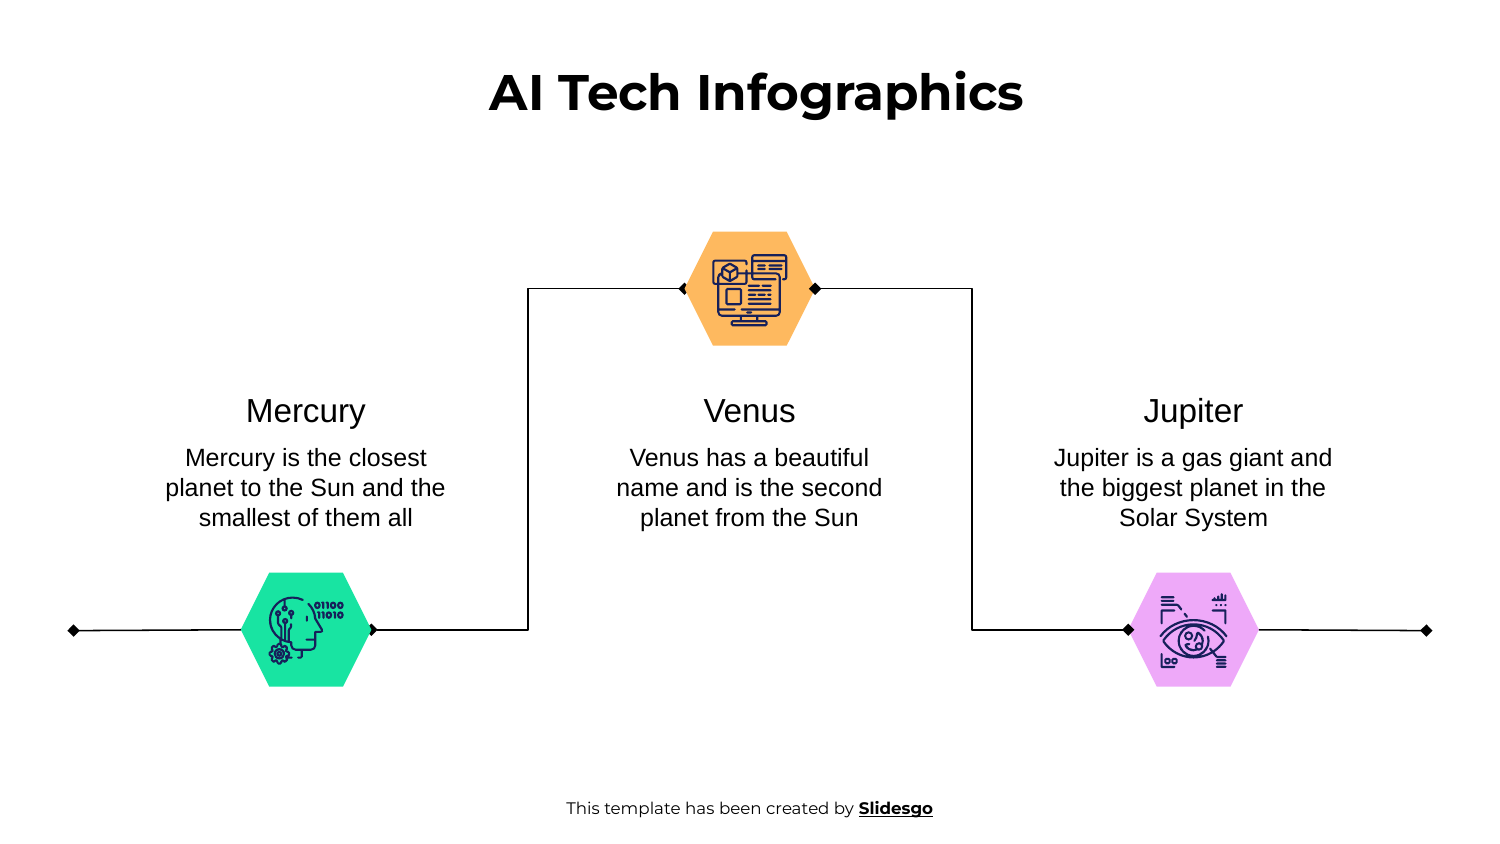

# AI Tech Infographics

Mercury
Jupiter
Venus
Mercury is the closest planet to the Sun and the smallest of them all
Jupiter is a gas giant and the biggest planet in the Solar System
Venus has a beautiful name and is the second planet from the Sun

This template has been created by Slidesgo